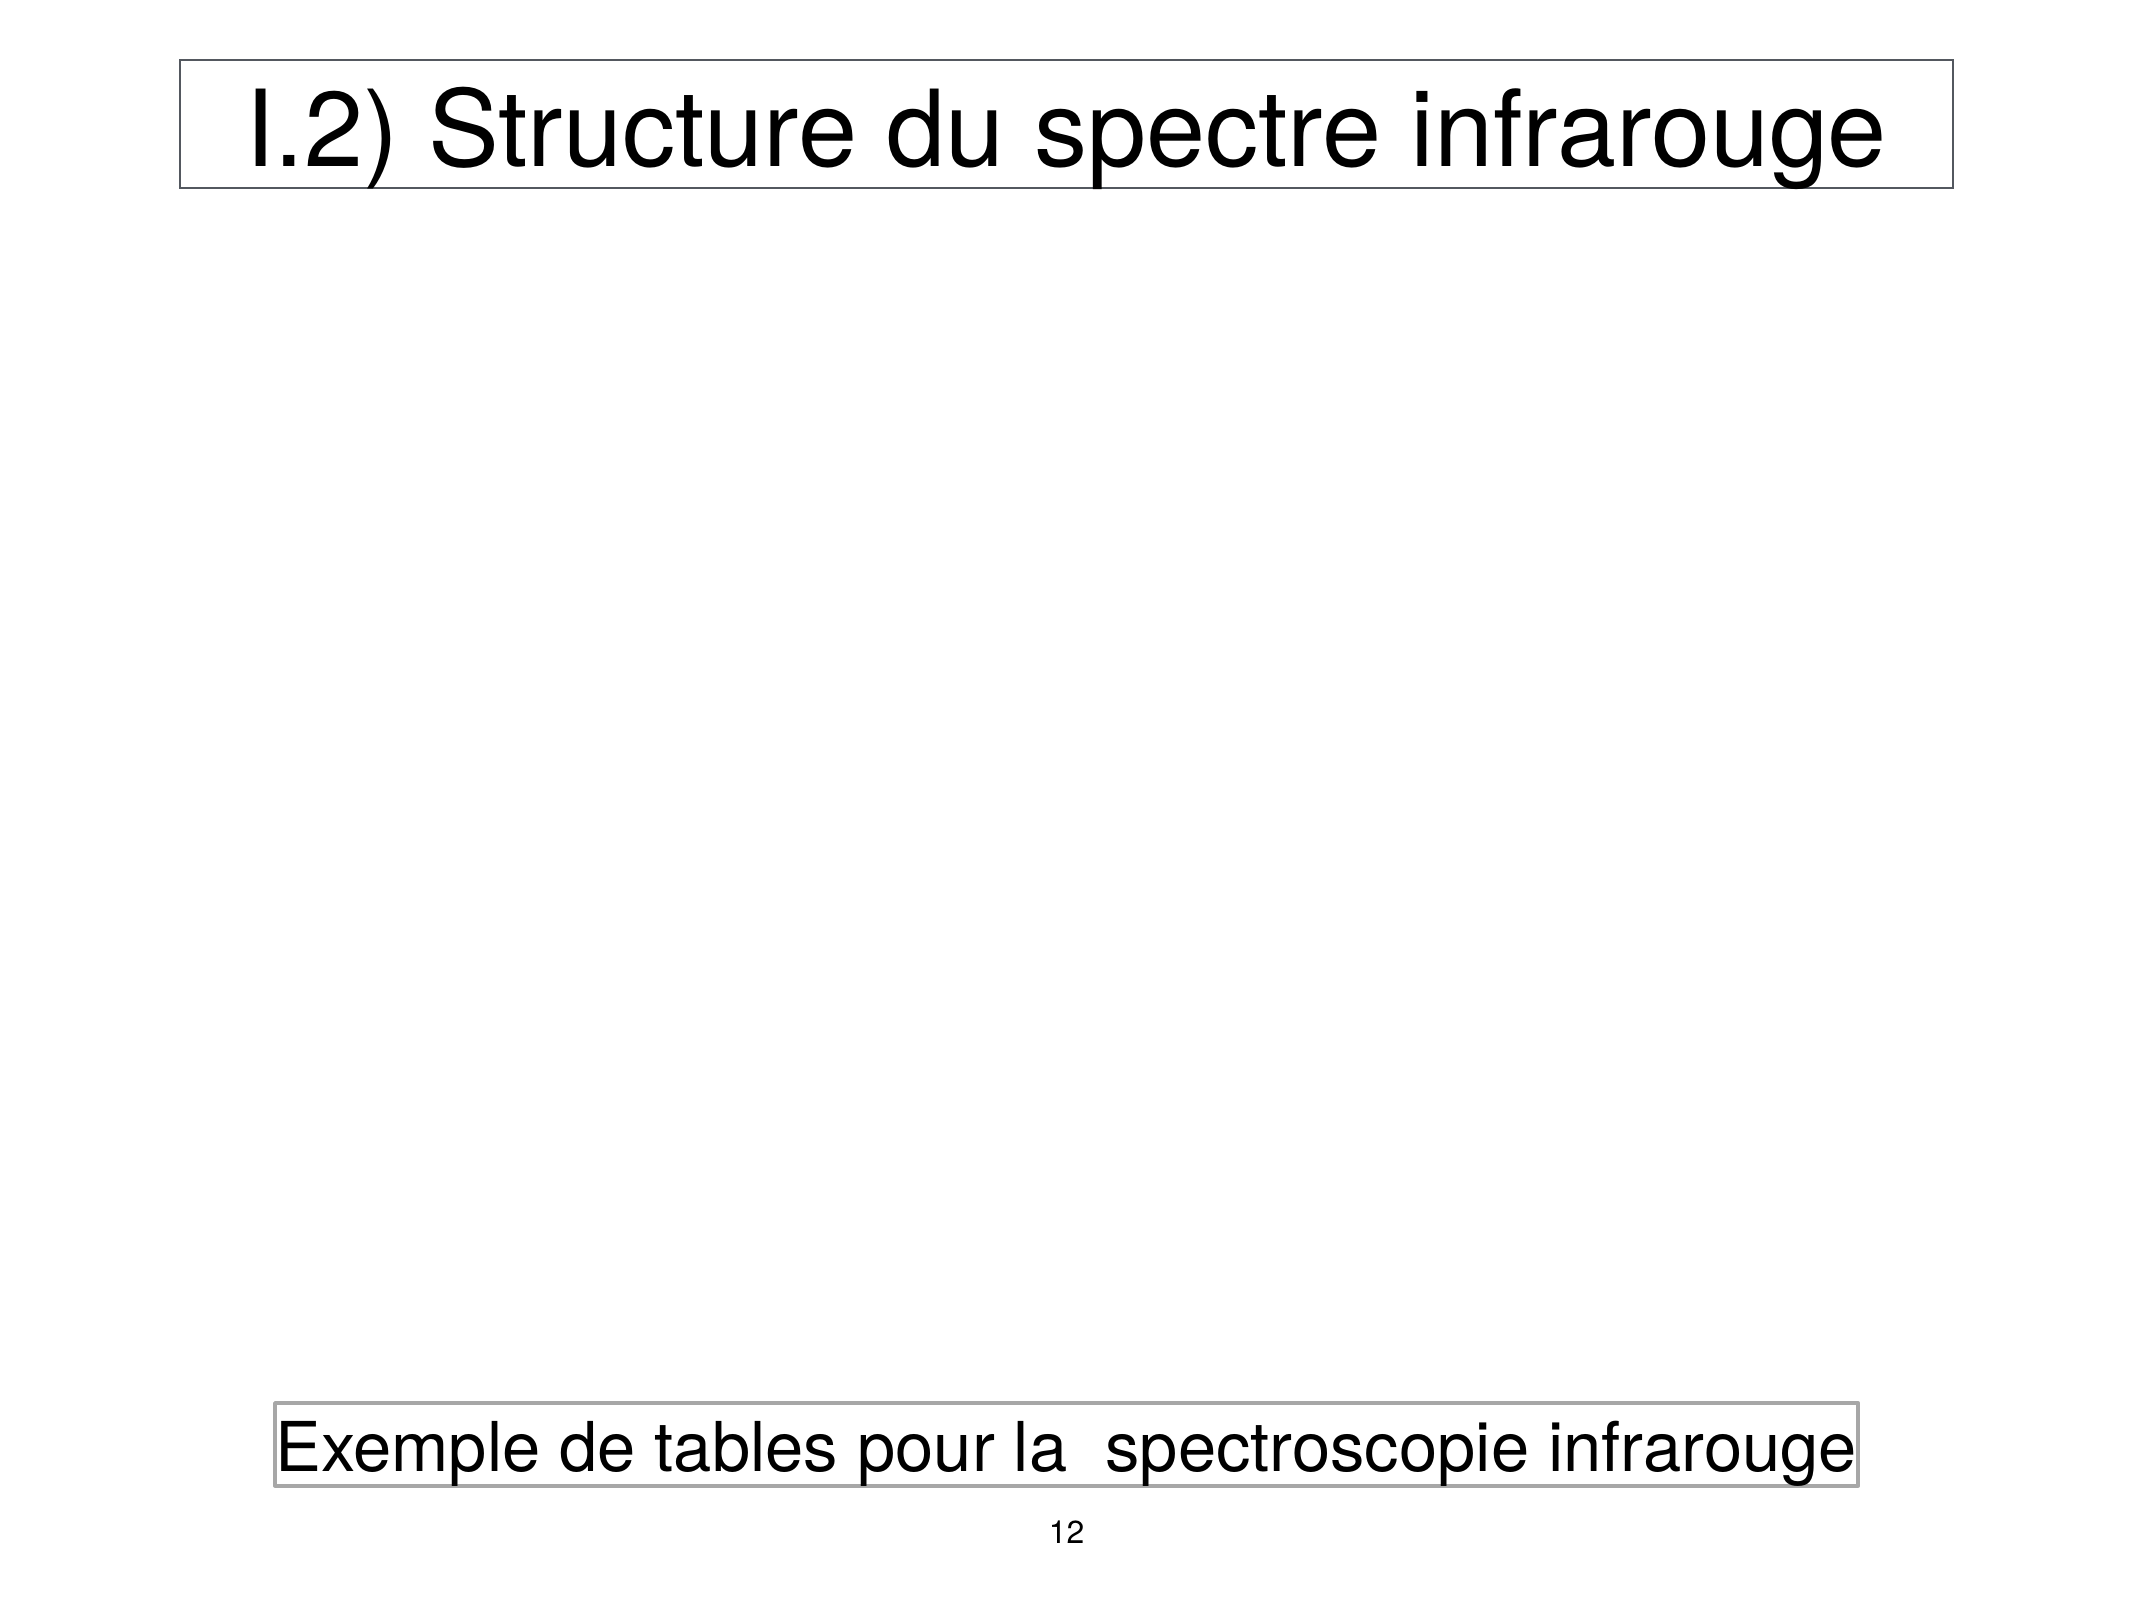

I.2) Structure du spectre infrarouge
Exemple de tables pour la  spectroscopie infrarouge
12